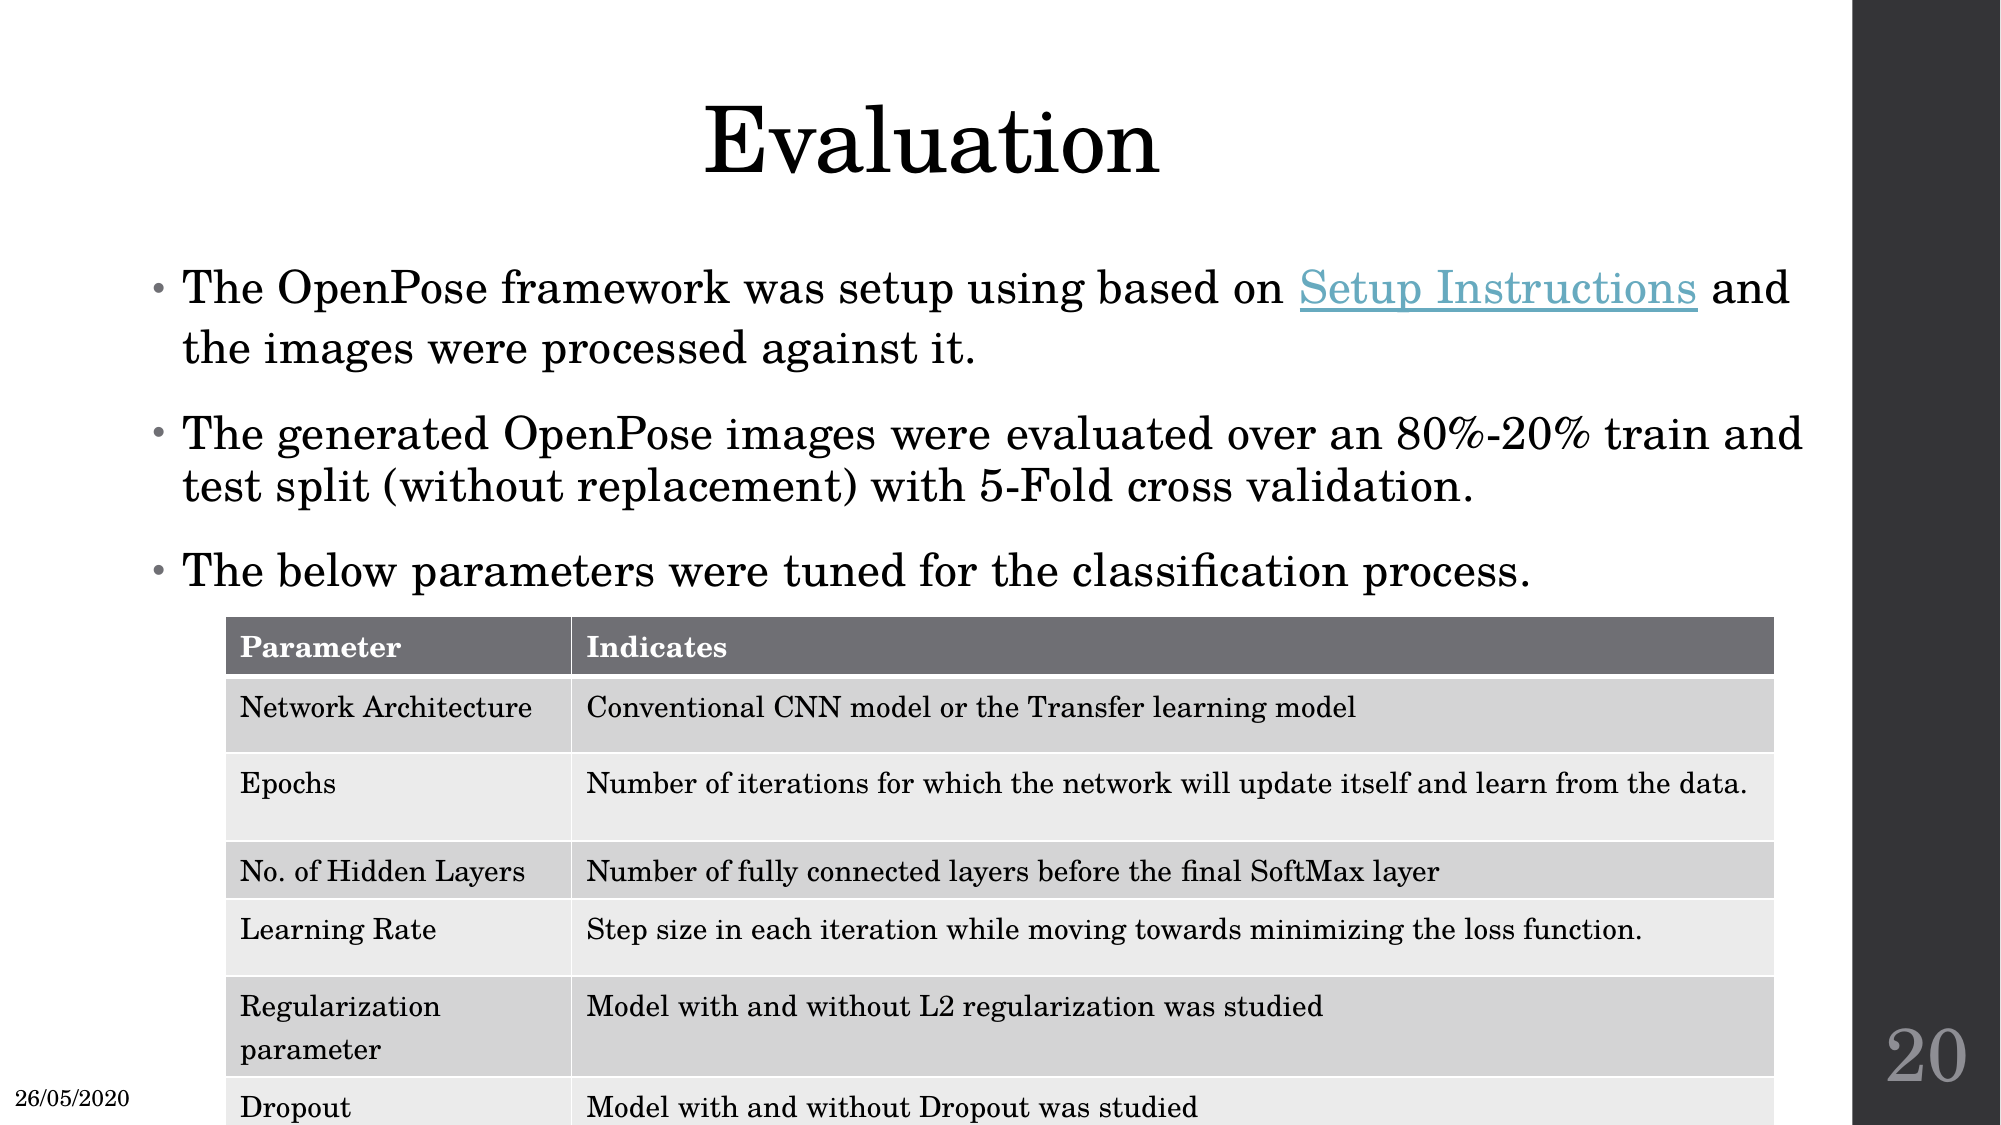

# Evaluation
The OpenPose framework was setup using based on Setup Instructions and the images were processed against it.
The generated OpenPose images were evaluated over an 80%-20% train and test split (without replacement) with 5-Fold cross validation.
The below parameters were tuned for the classification process.

| Parameter | Indicates |
| --- | --- |
| Network Architecture | Conventional CNN model or the Transfer learning model |
| Epochs | Number of iterations for which the network will update itself and learn from the data. |
| No. of Hidden Layers | Number of fully connected layers before the ﬁnal SoftMax layer |
| Learning Rate | Step size in each iteration while moving towards minimizing the loss function. |
| Regularization parameter | Model with and without L2 regularization was studied |
| Dropout | Model with and without Dropout was studied |
20
26/05/2020